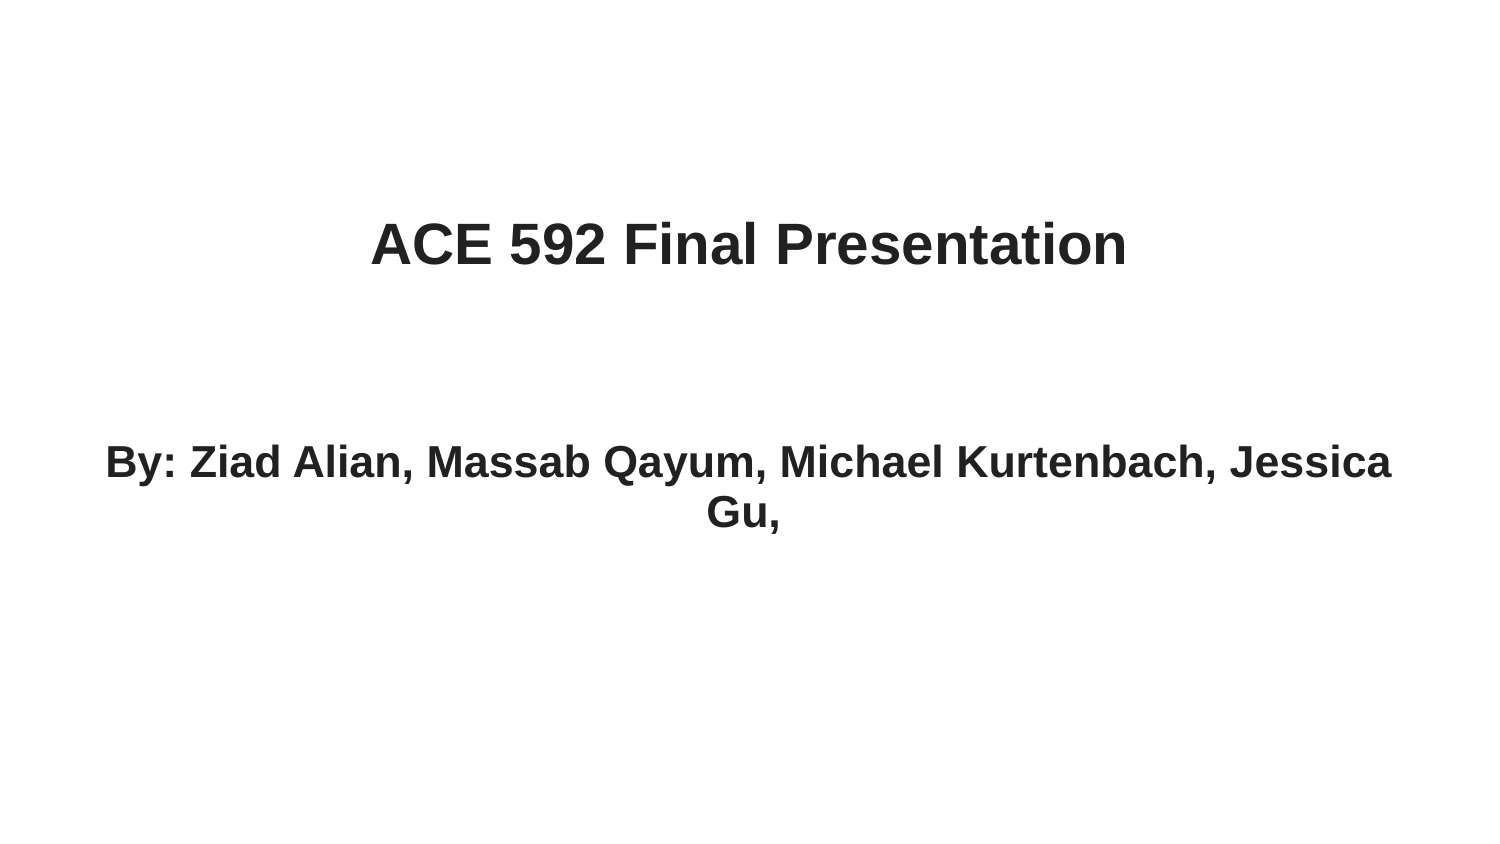

ACE 592 Final Presentation
By: Ziad Alian, Massab Qayum, Michael Kurtenbach, Jessica Gu,